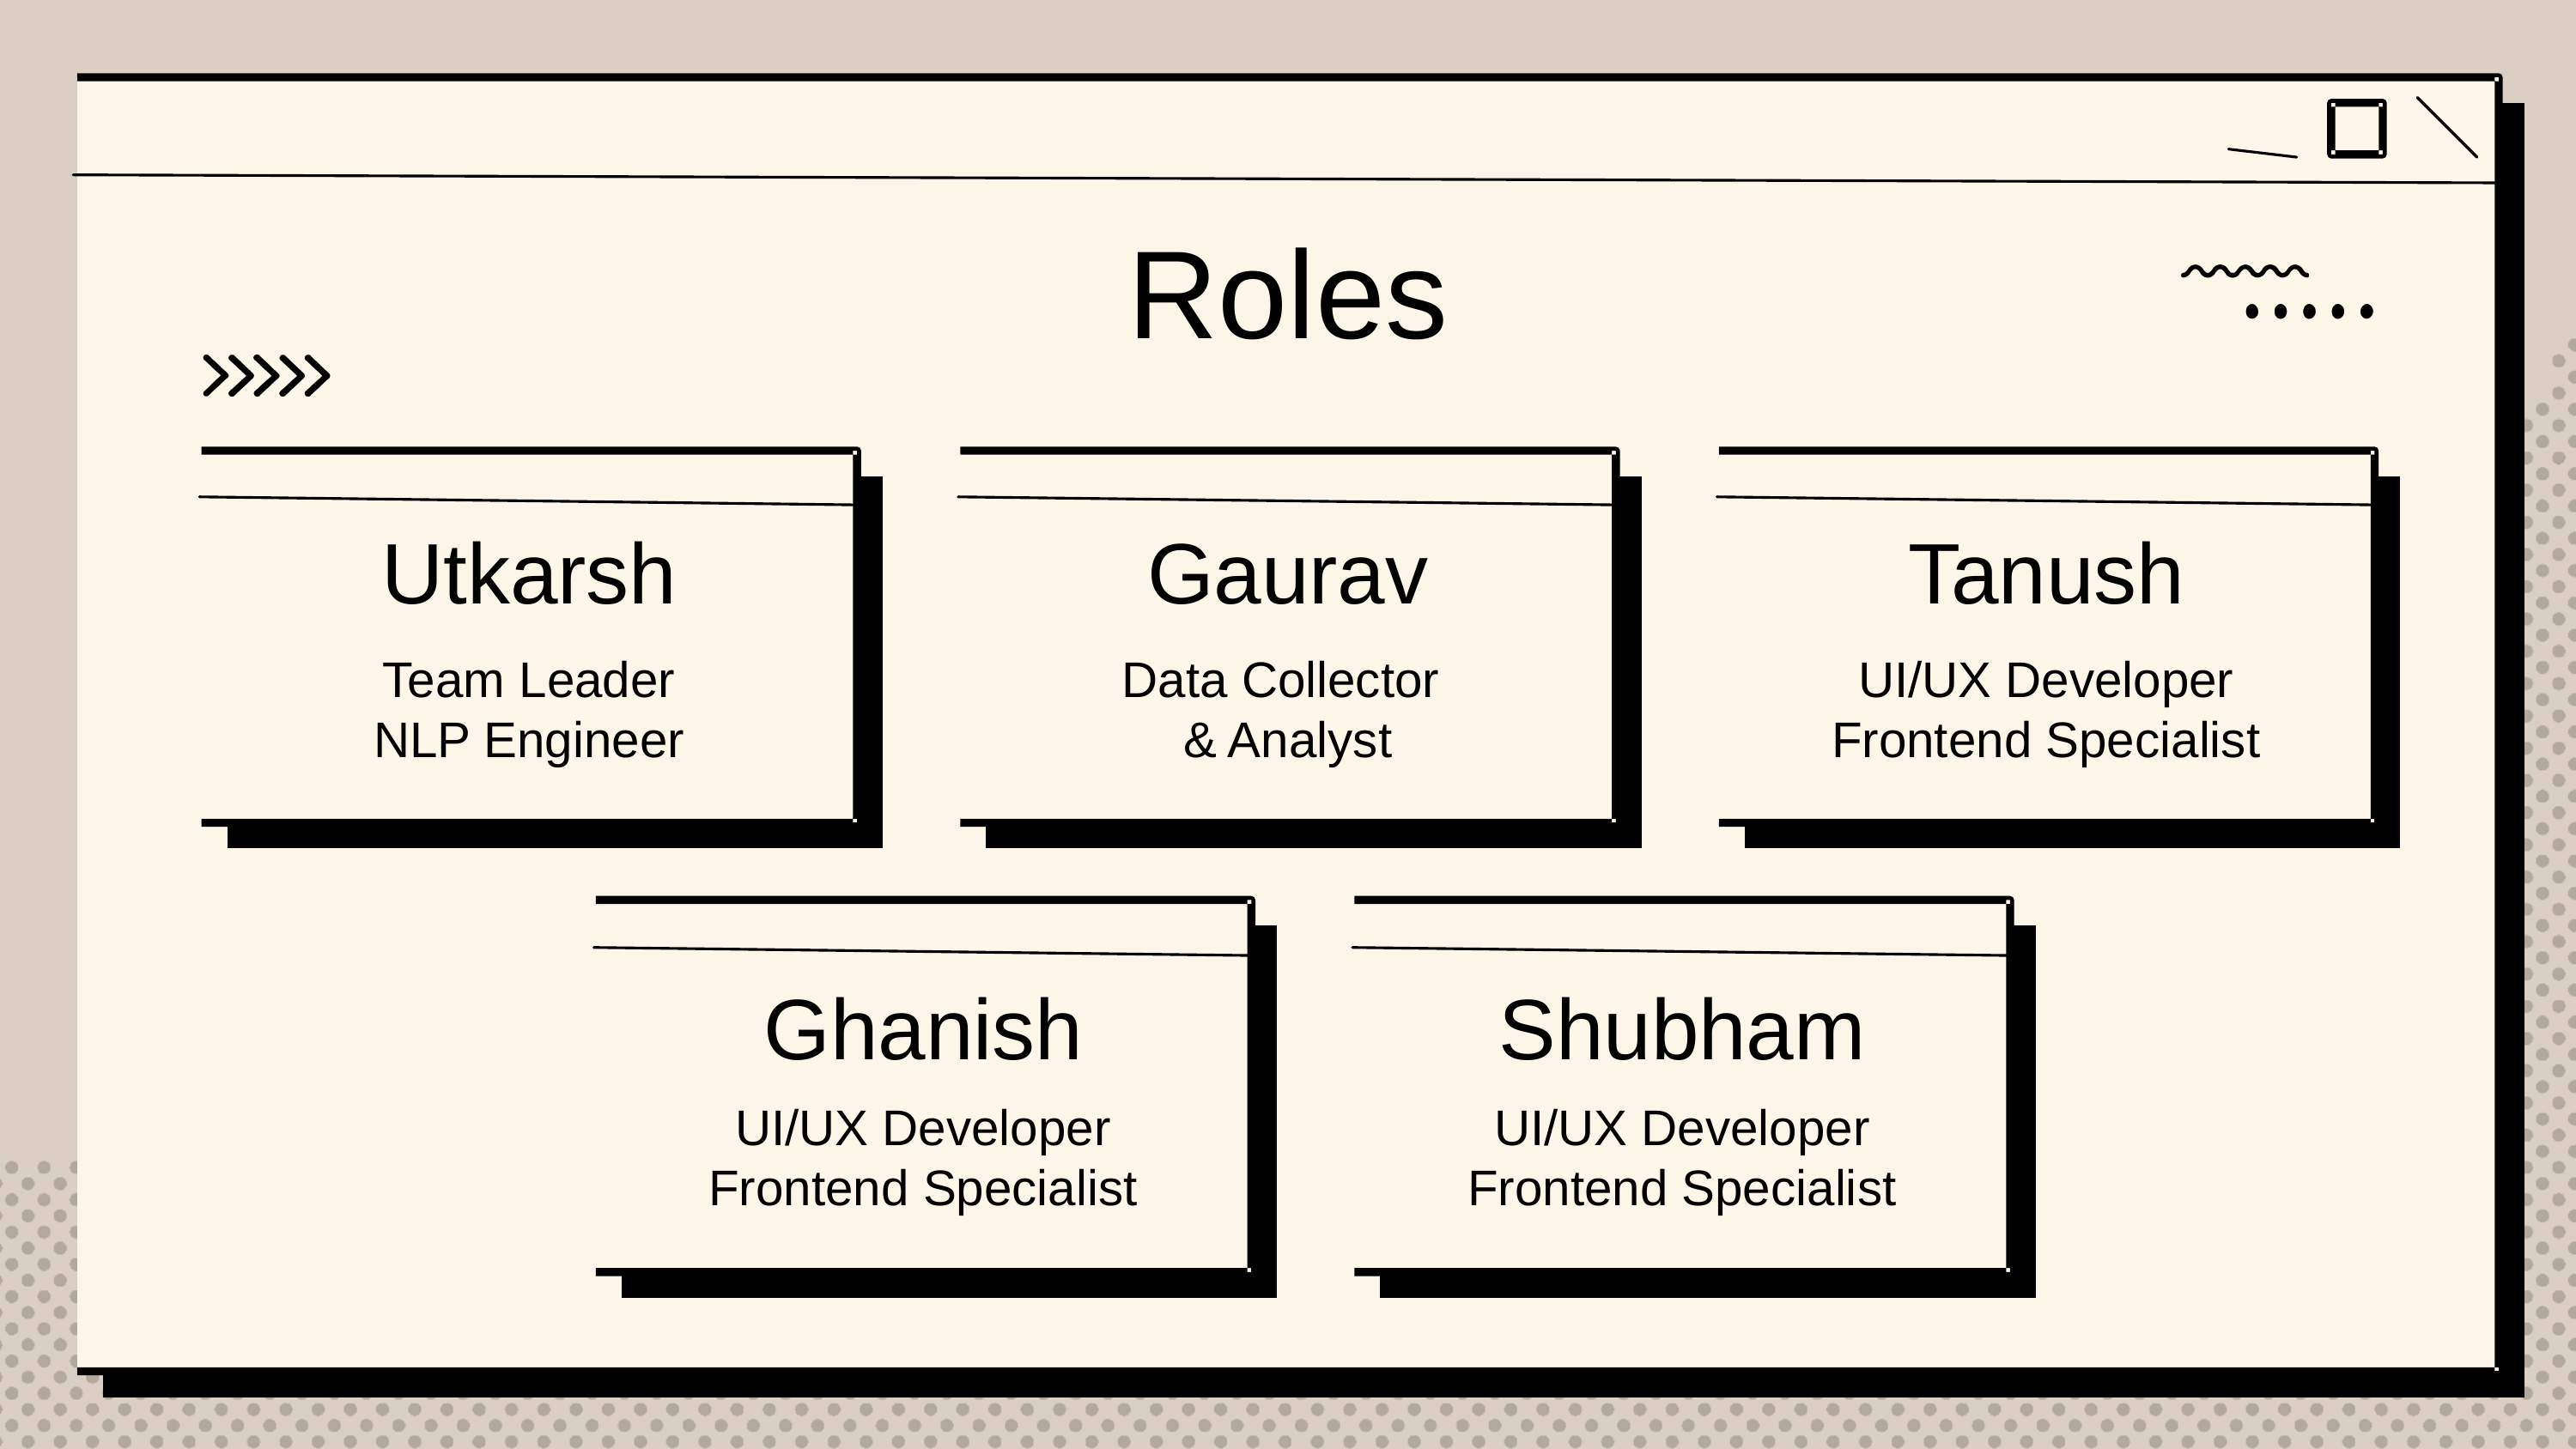

Roles

Utkarsh
Gaurav
Tanush
Team Leader
 NLP Engineer
Data Collector
& Analyst
UI/UX Developer
Frontend Specialist

Ghanish
Shubham
UI/UX Developer
Frontend Specialist
UI/UX Developer
Frontend Specialist